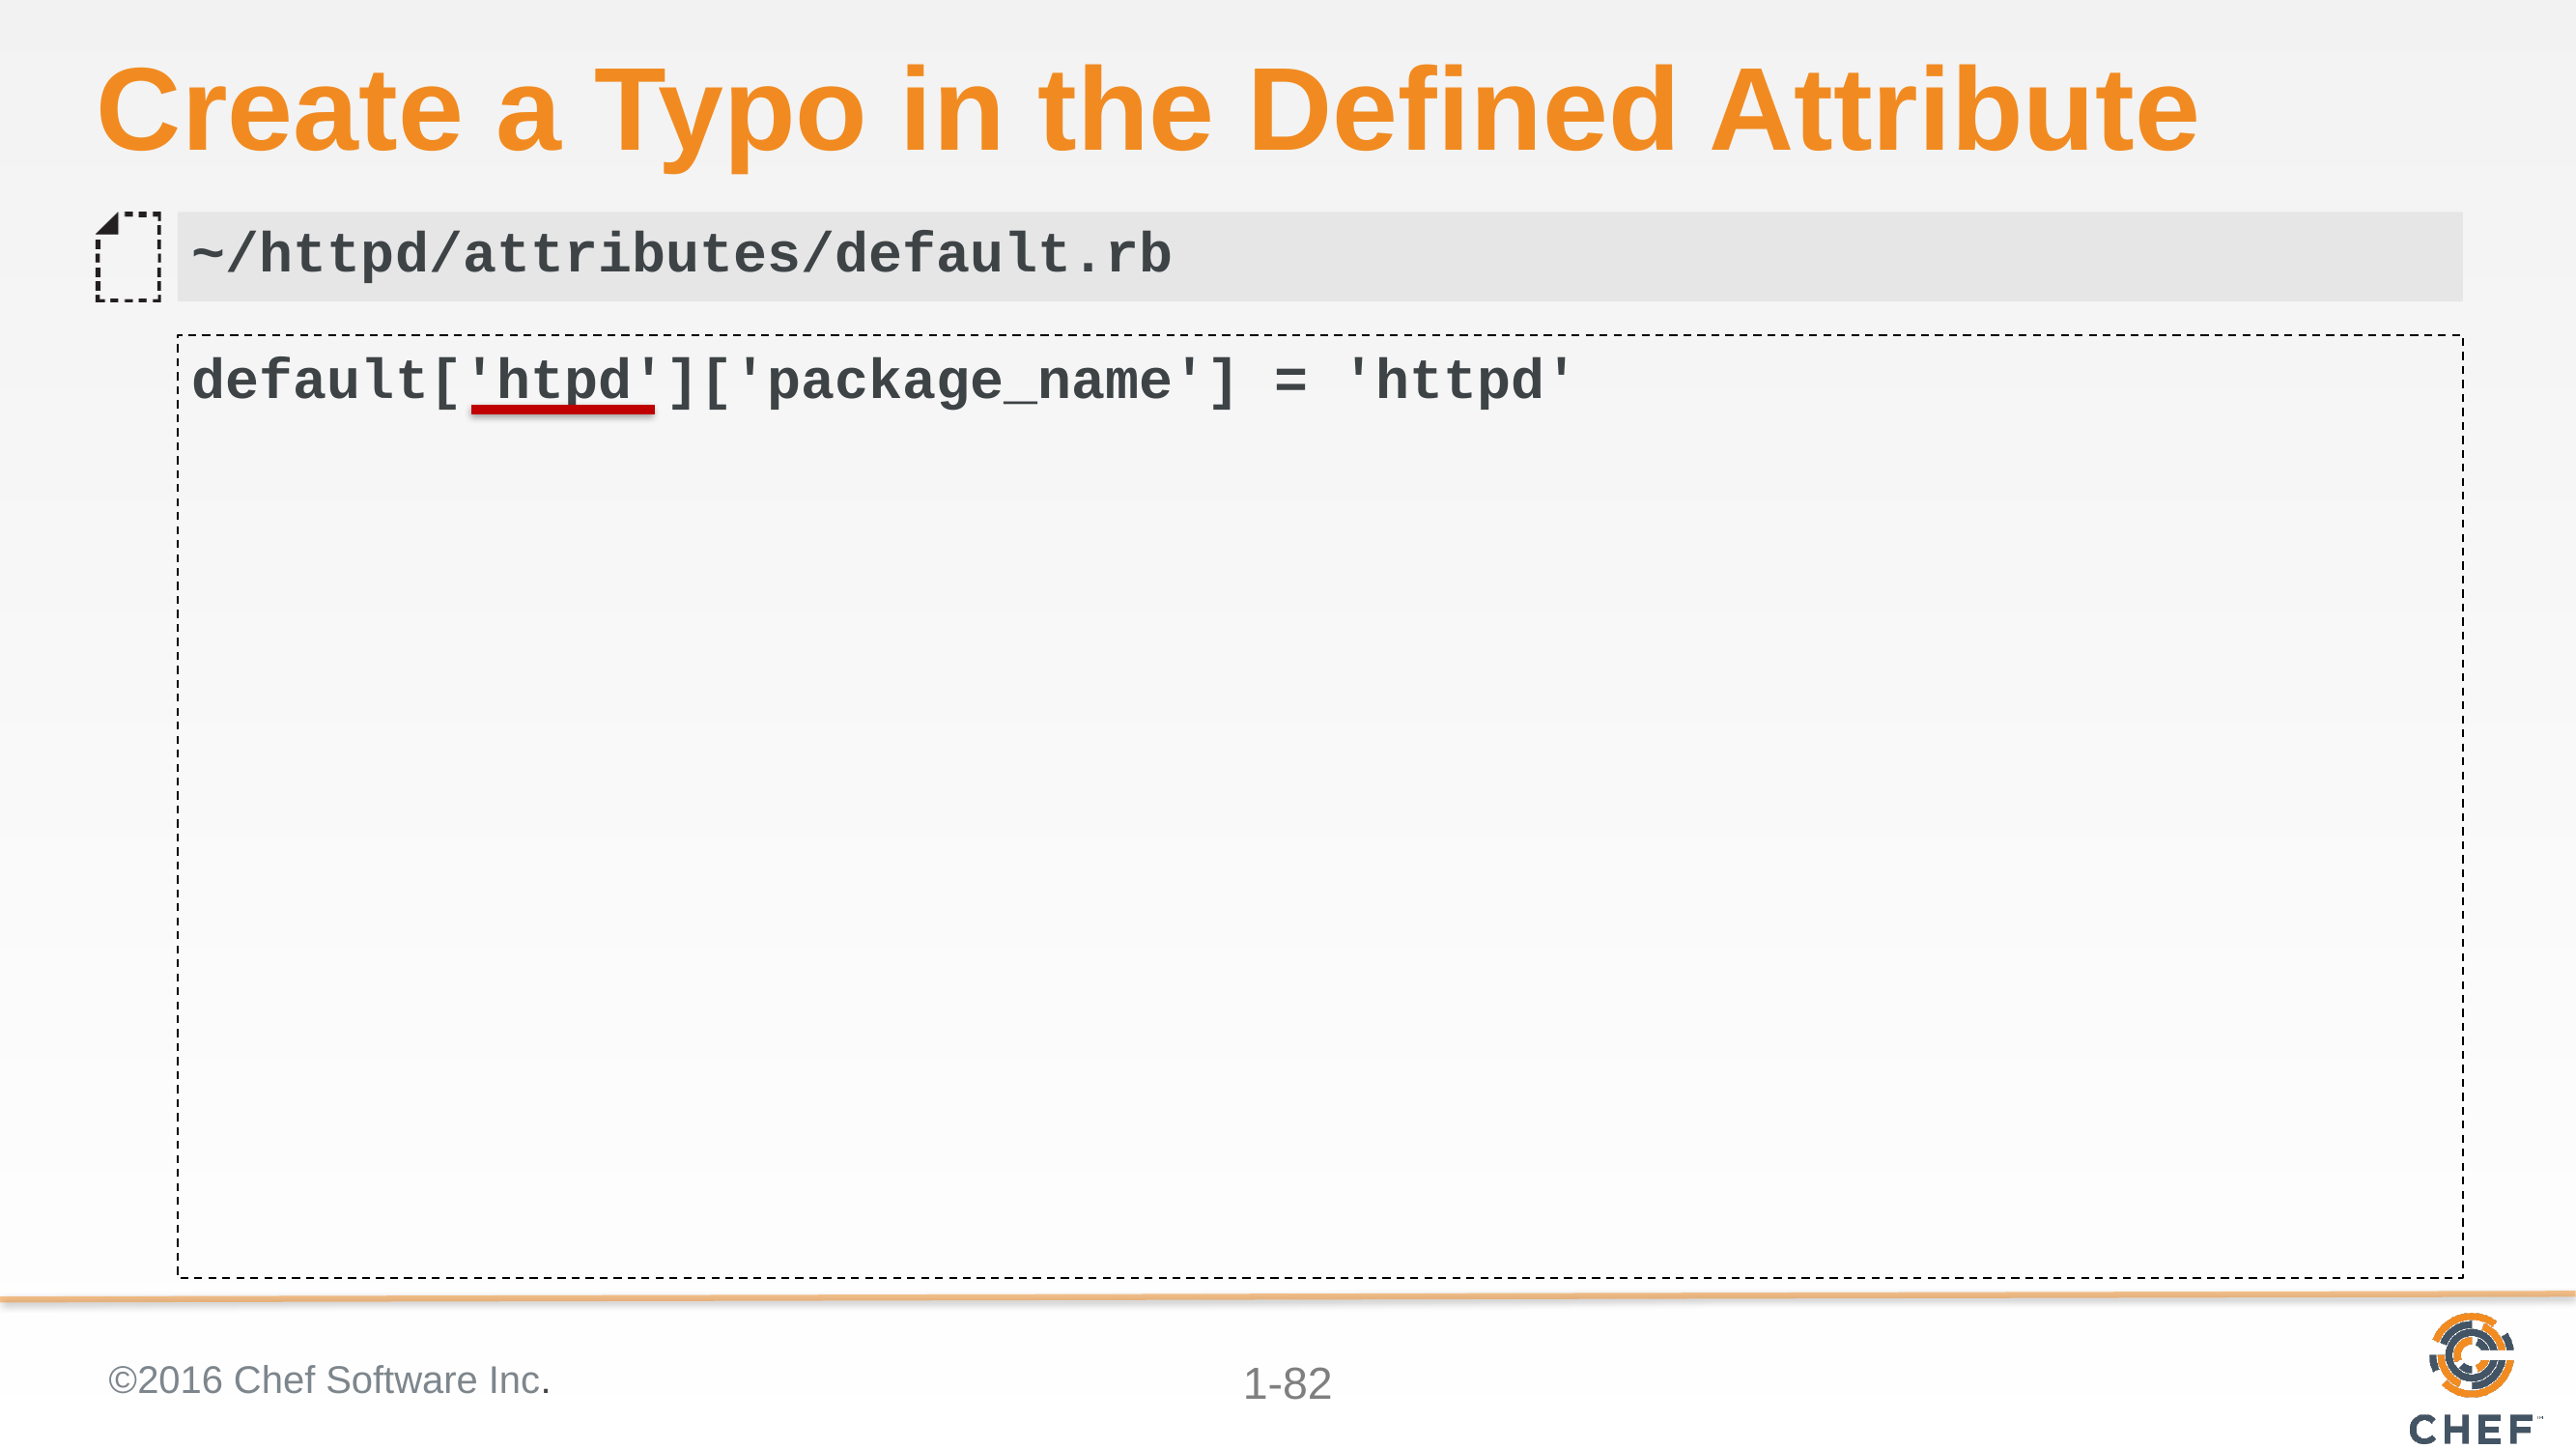

# Create a Typo in the Defined Attribute
~/httpd/attributes/default.rb
default['htpd']['package_name'] = 'httpd'